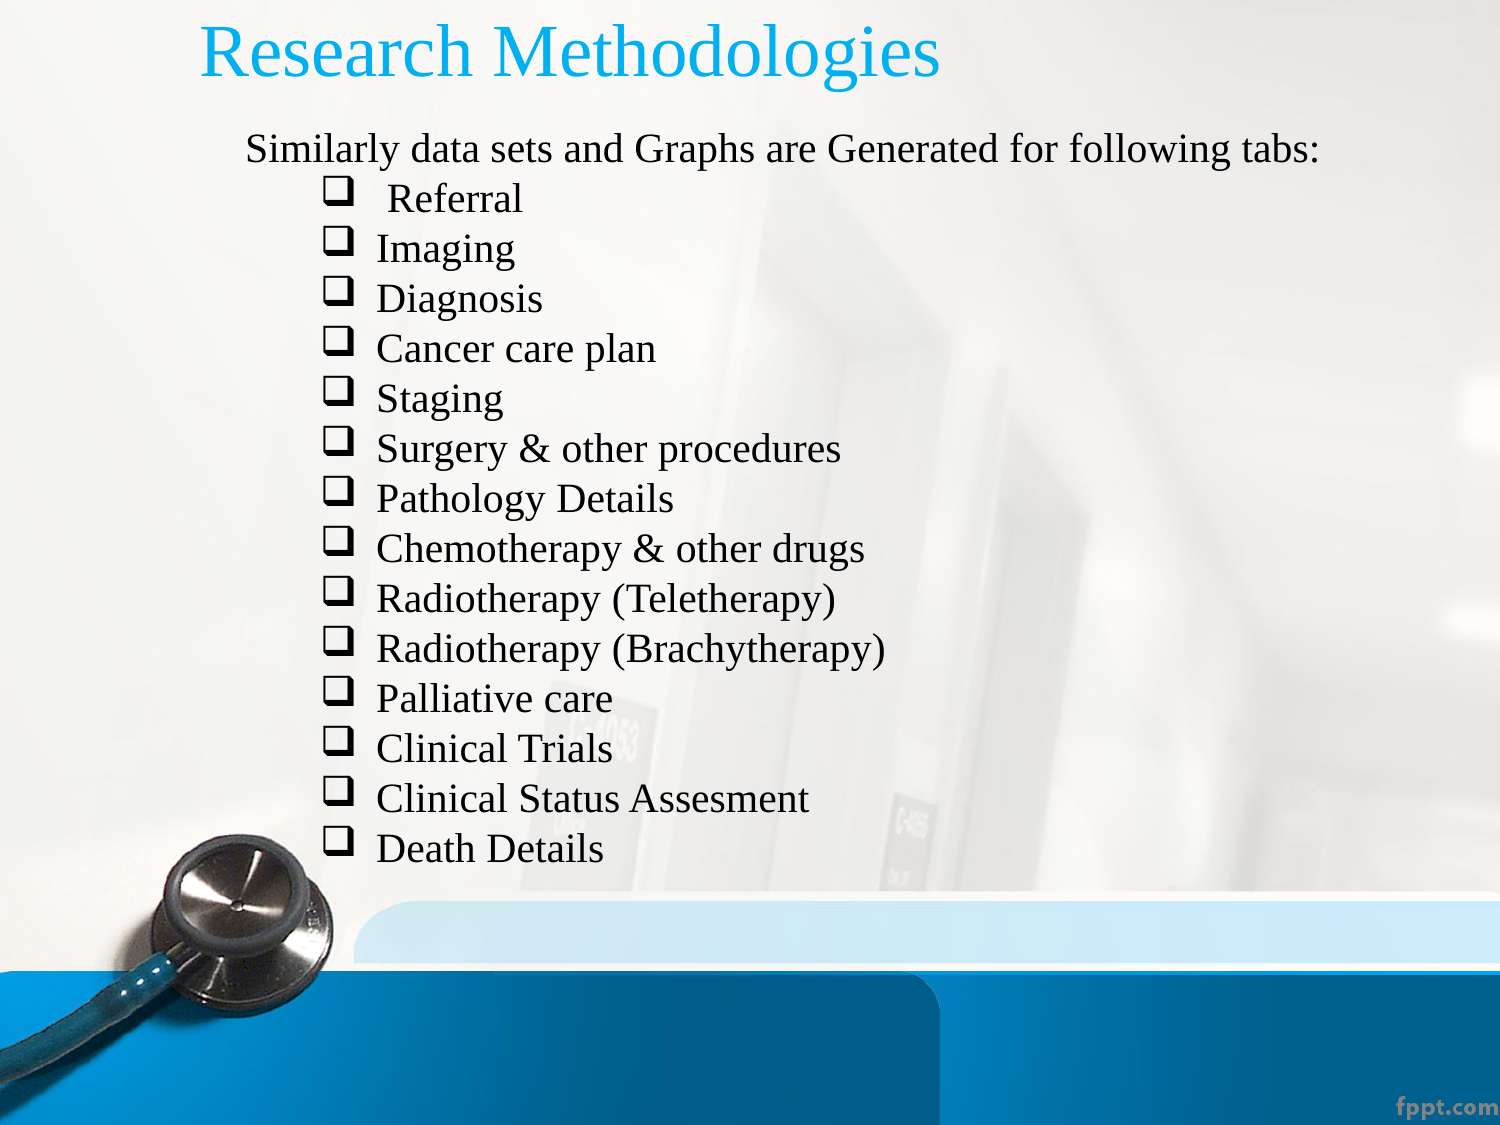

# Research Methodologies
Similarly data sets and Graphs are Generated for following tabs:
 Referral
Imaging
Diagnosis
Cancer care plan
Staging
Surgery & other procedures
Pathology Details
Chemotherapy & other drugs
Radiotherapy (Teletherapy)
Radiotherapy (Brachytherapy)
Palliative care
Clinical Trials
Clinical Status Assesment
Death Details